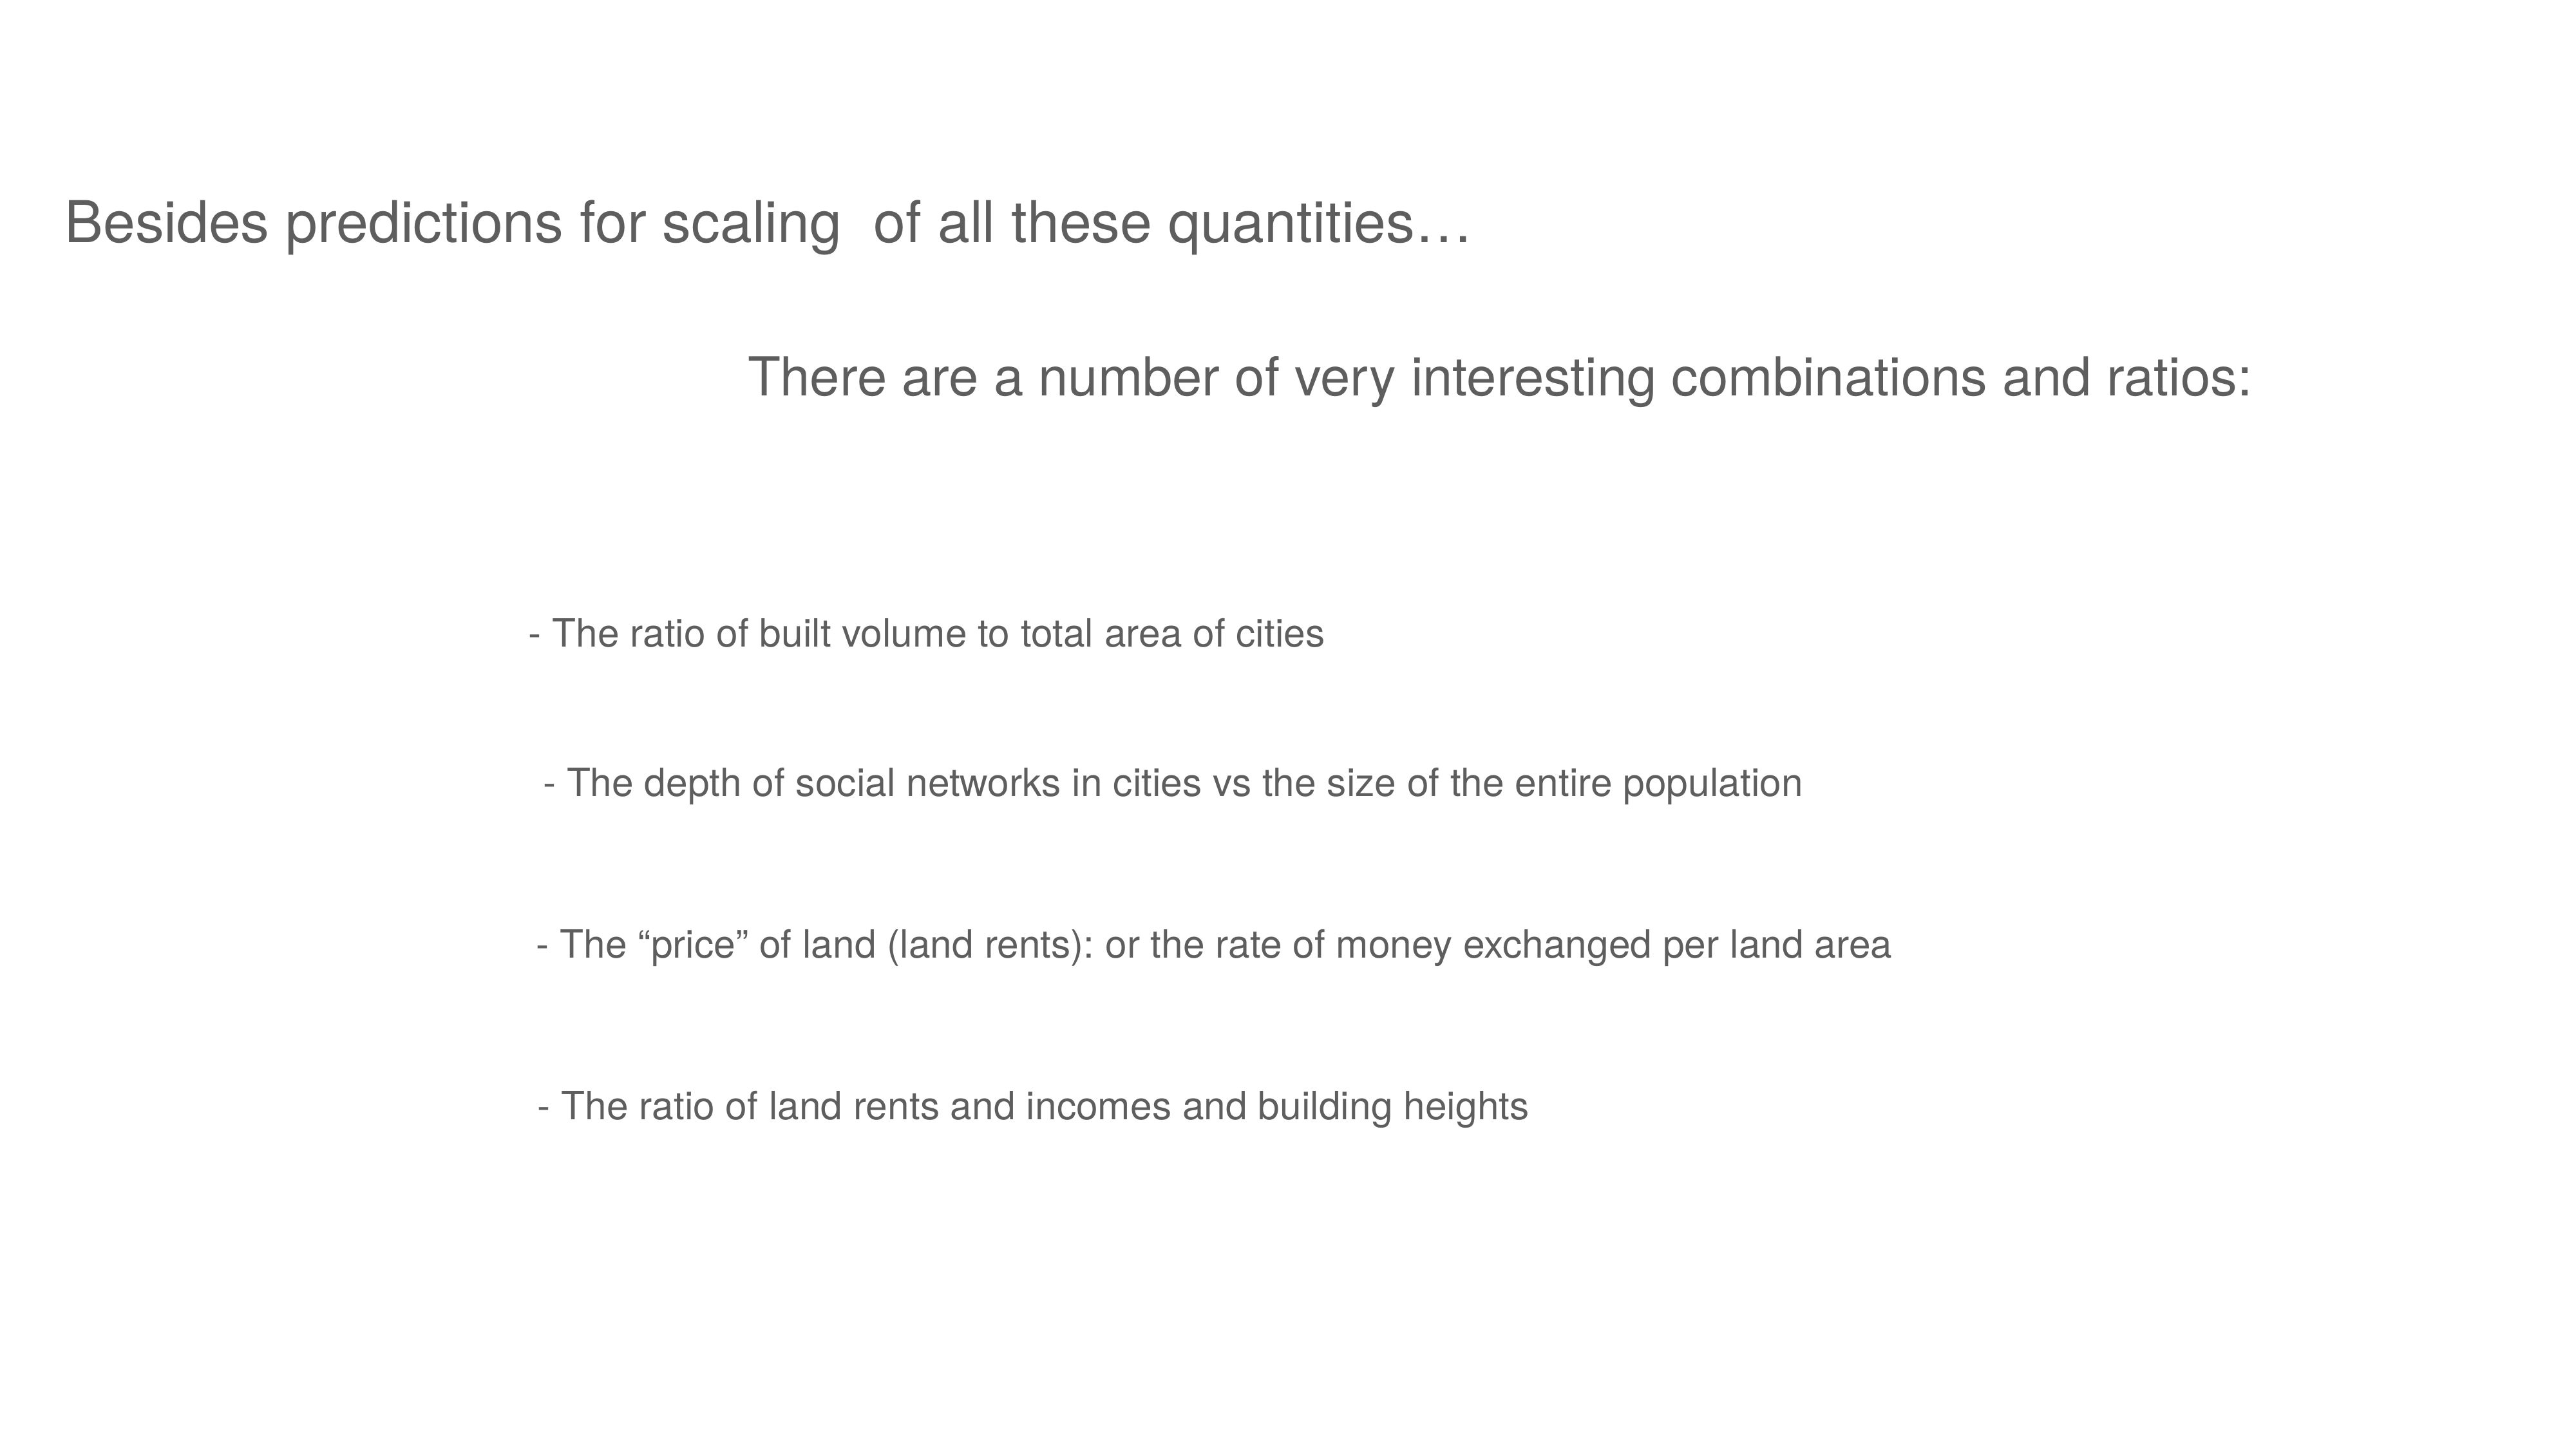

Besides predictions for scaling  of all these quantities…
There are a number of very interesting combinations and ratios:
- The ratio of built volume to total area of cities
- The depth of social networks in cities vs the size of the entire population
- The “price” of land (land rents): or the rate of money exchanged per land area
- The ratio of land rents and incomes and building heights